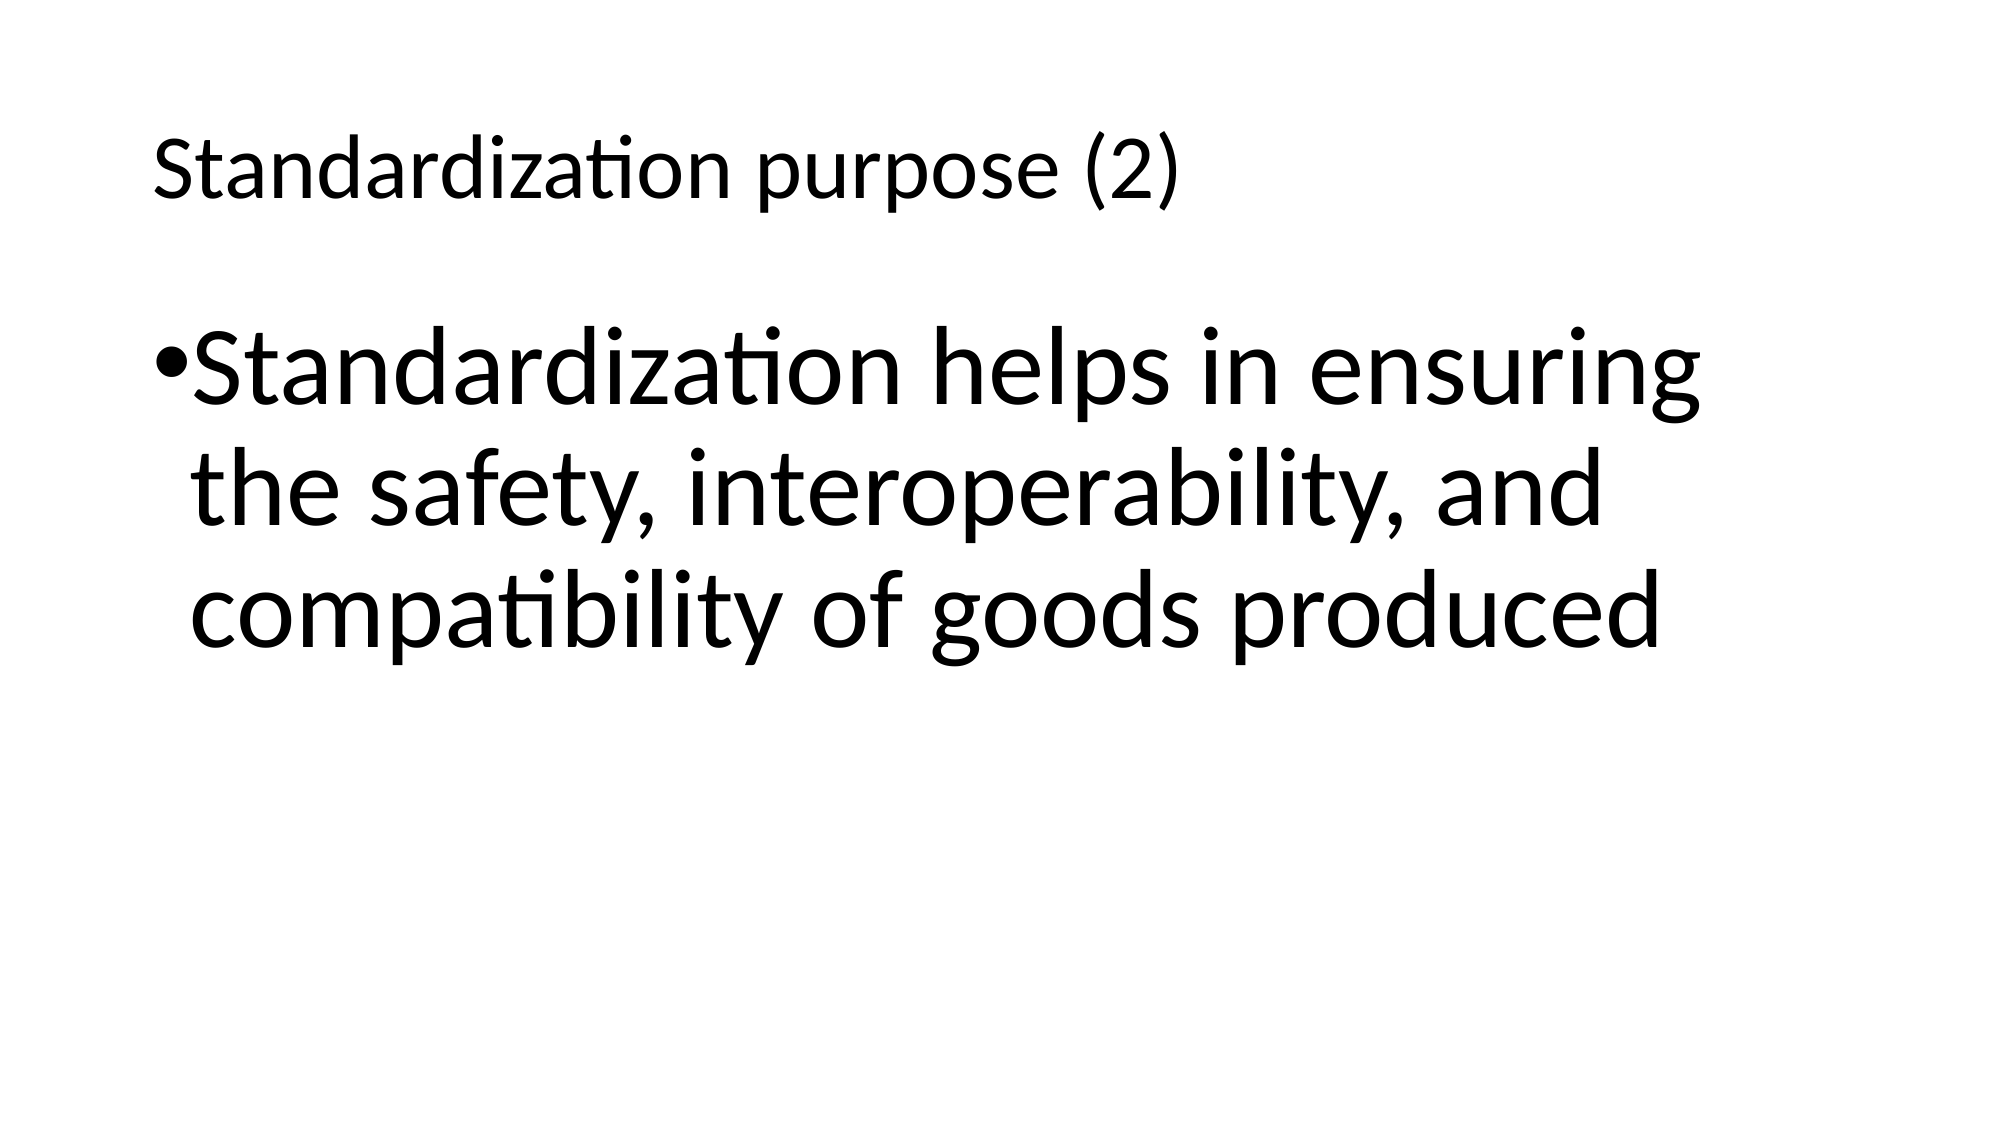

# Standardization purpose (2)
Standardization helps in ensuring the safety, interoperability, and compatibility of goods produced